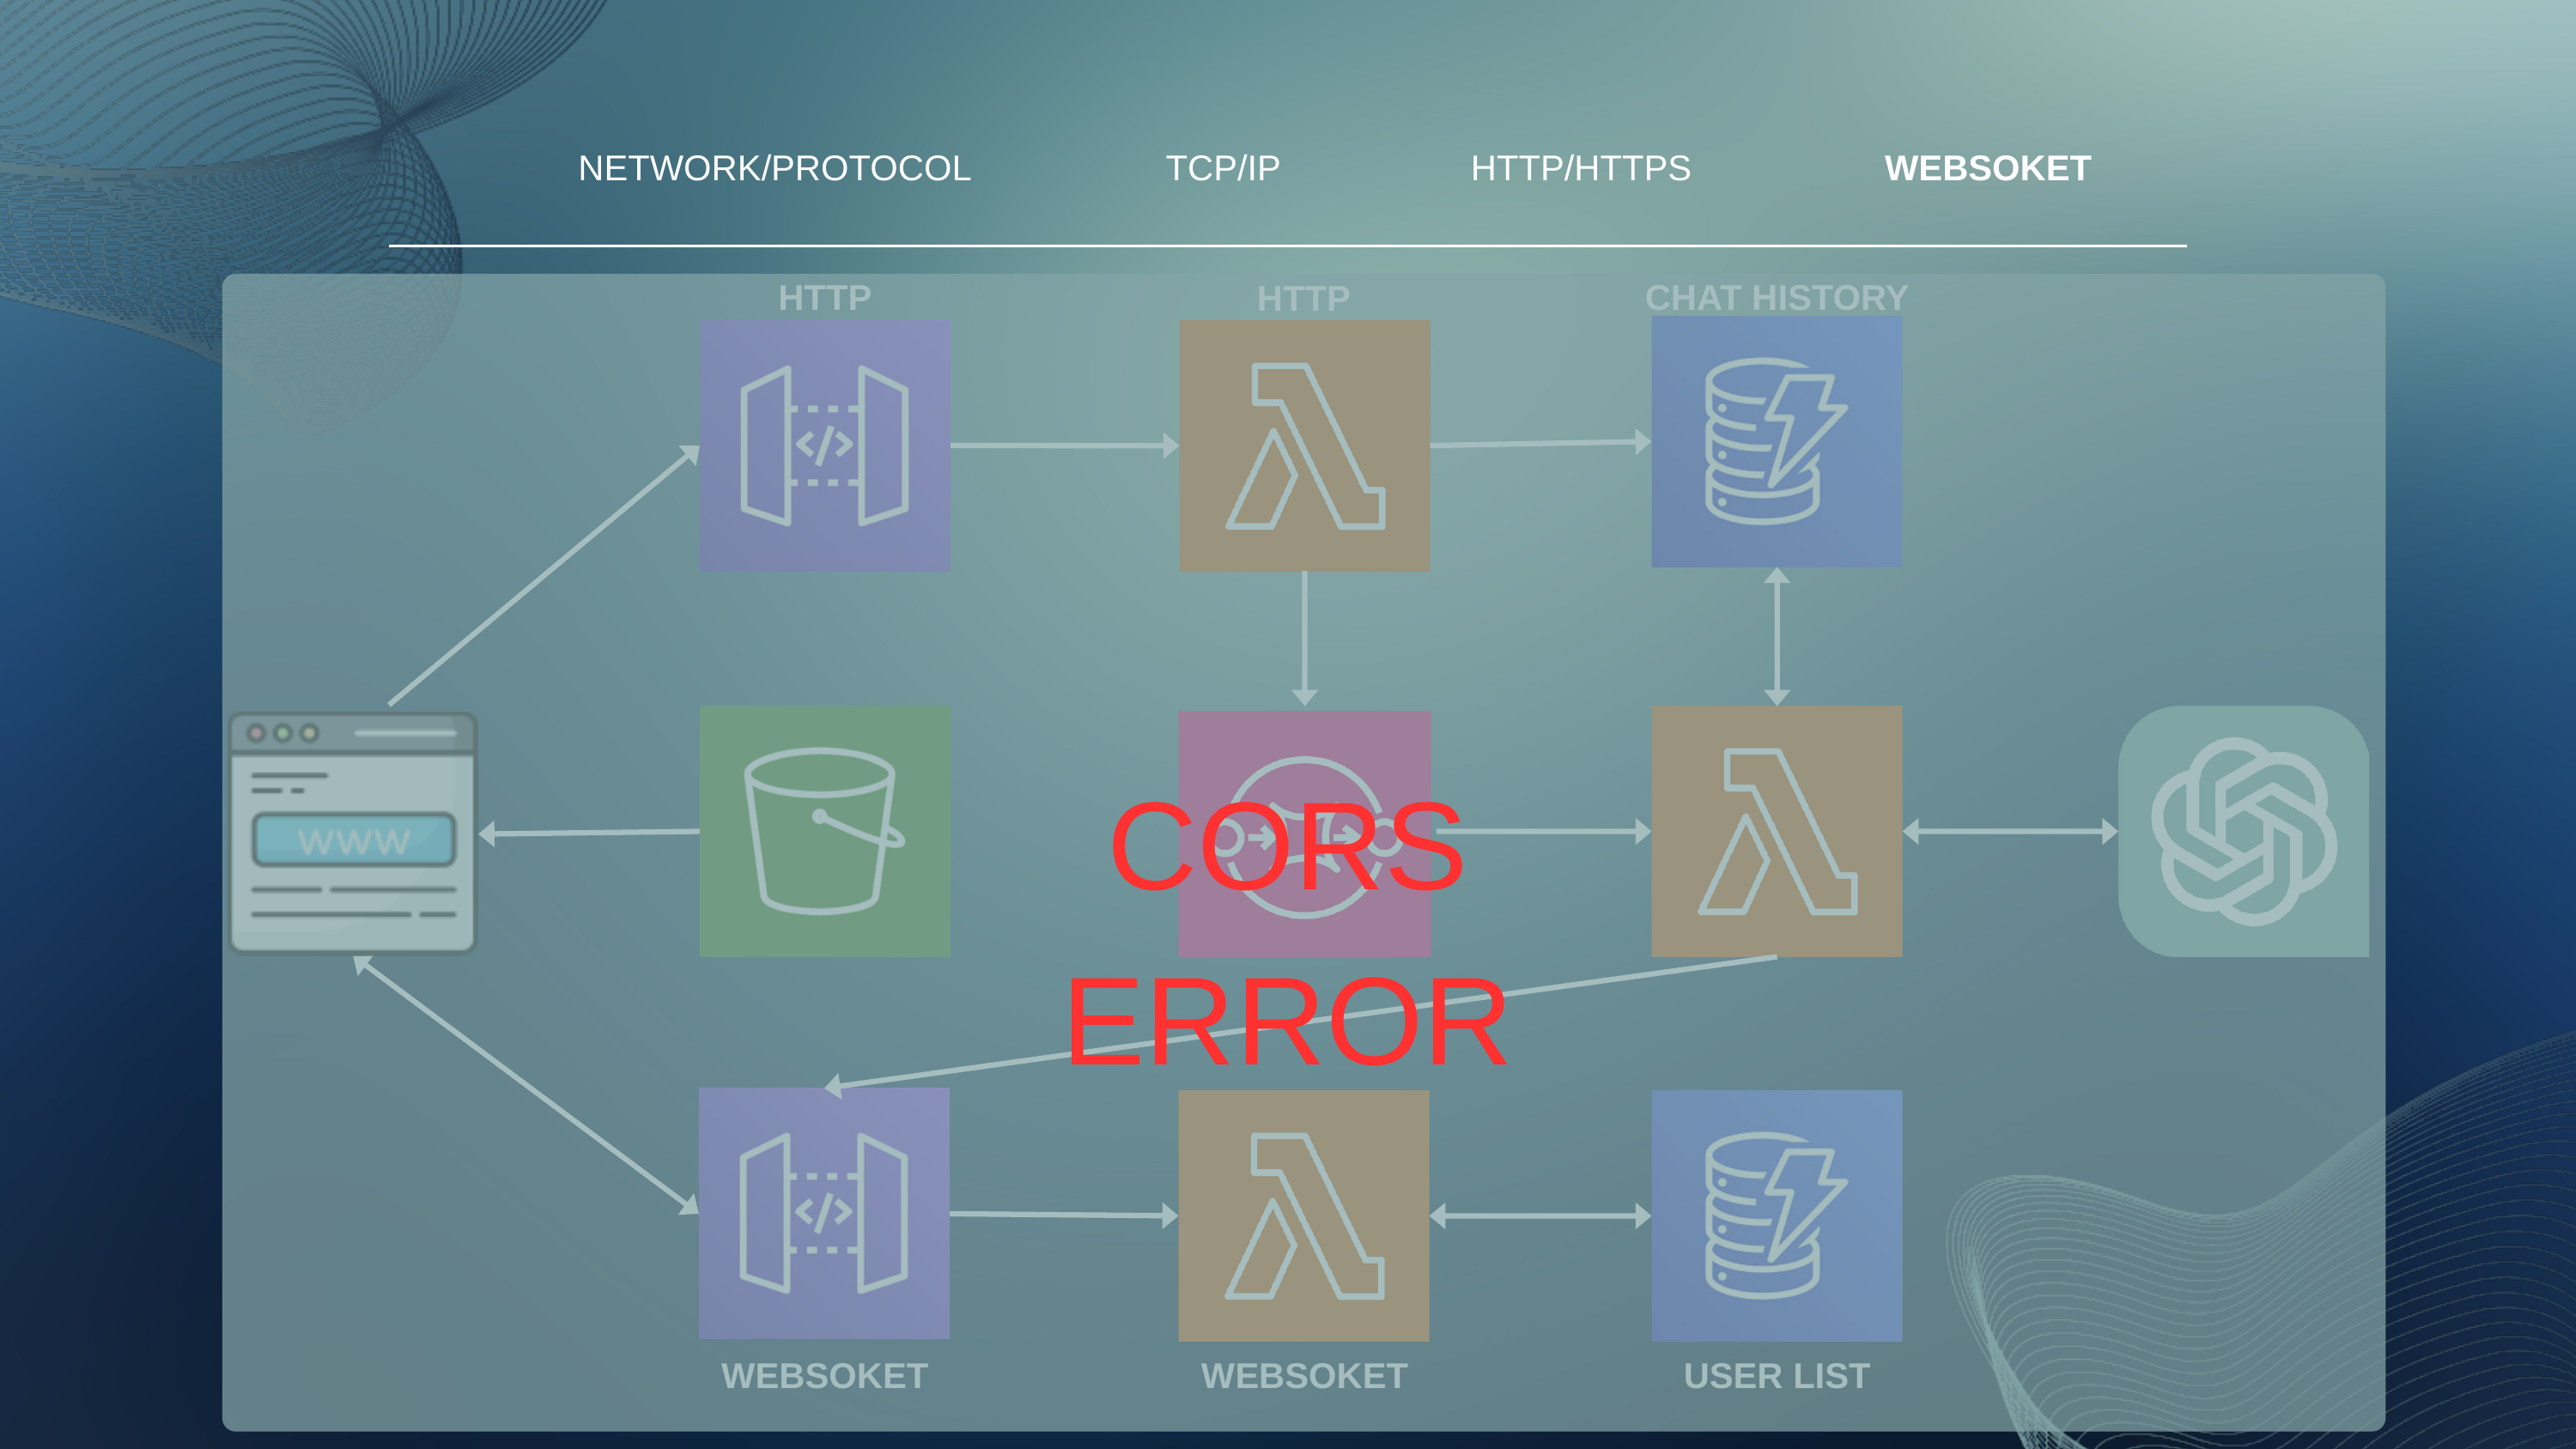

NETWORK/PROTOCOL
TCP/IP
HTTP/HTTPS
WEBSOKET

HTTP
CHAT HISTORY
HTTP

CORS ERROR

WEBSOKET
WEBSOKET
USER LIST